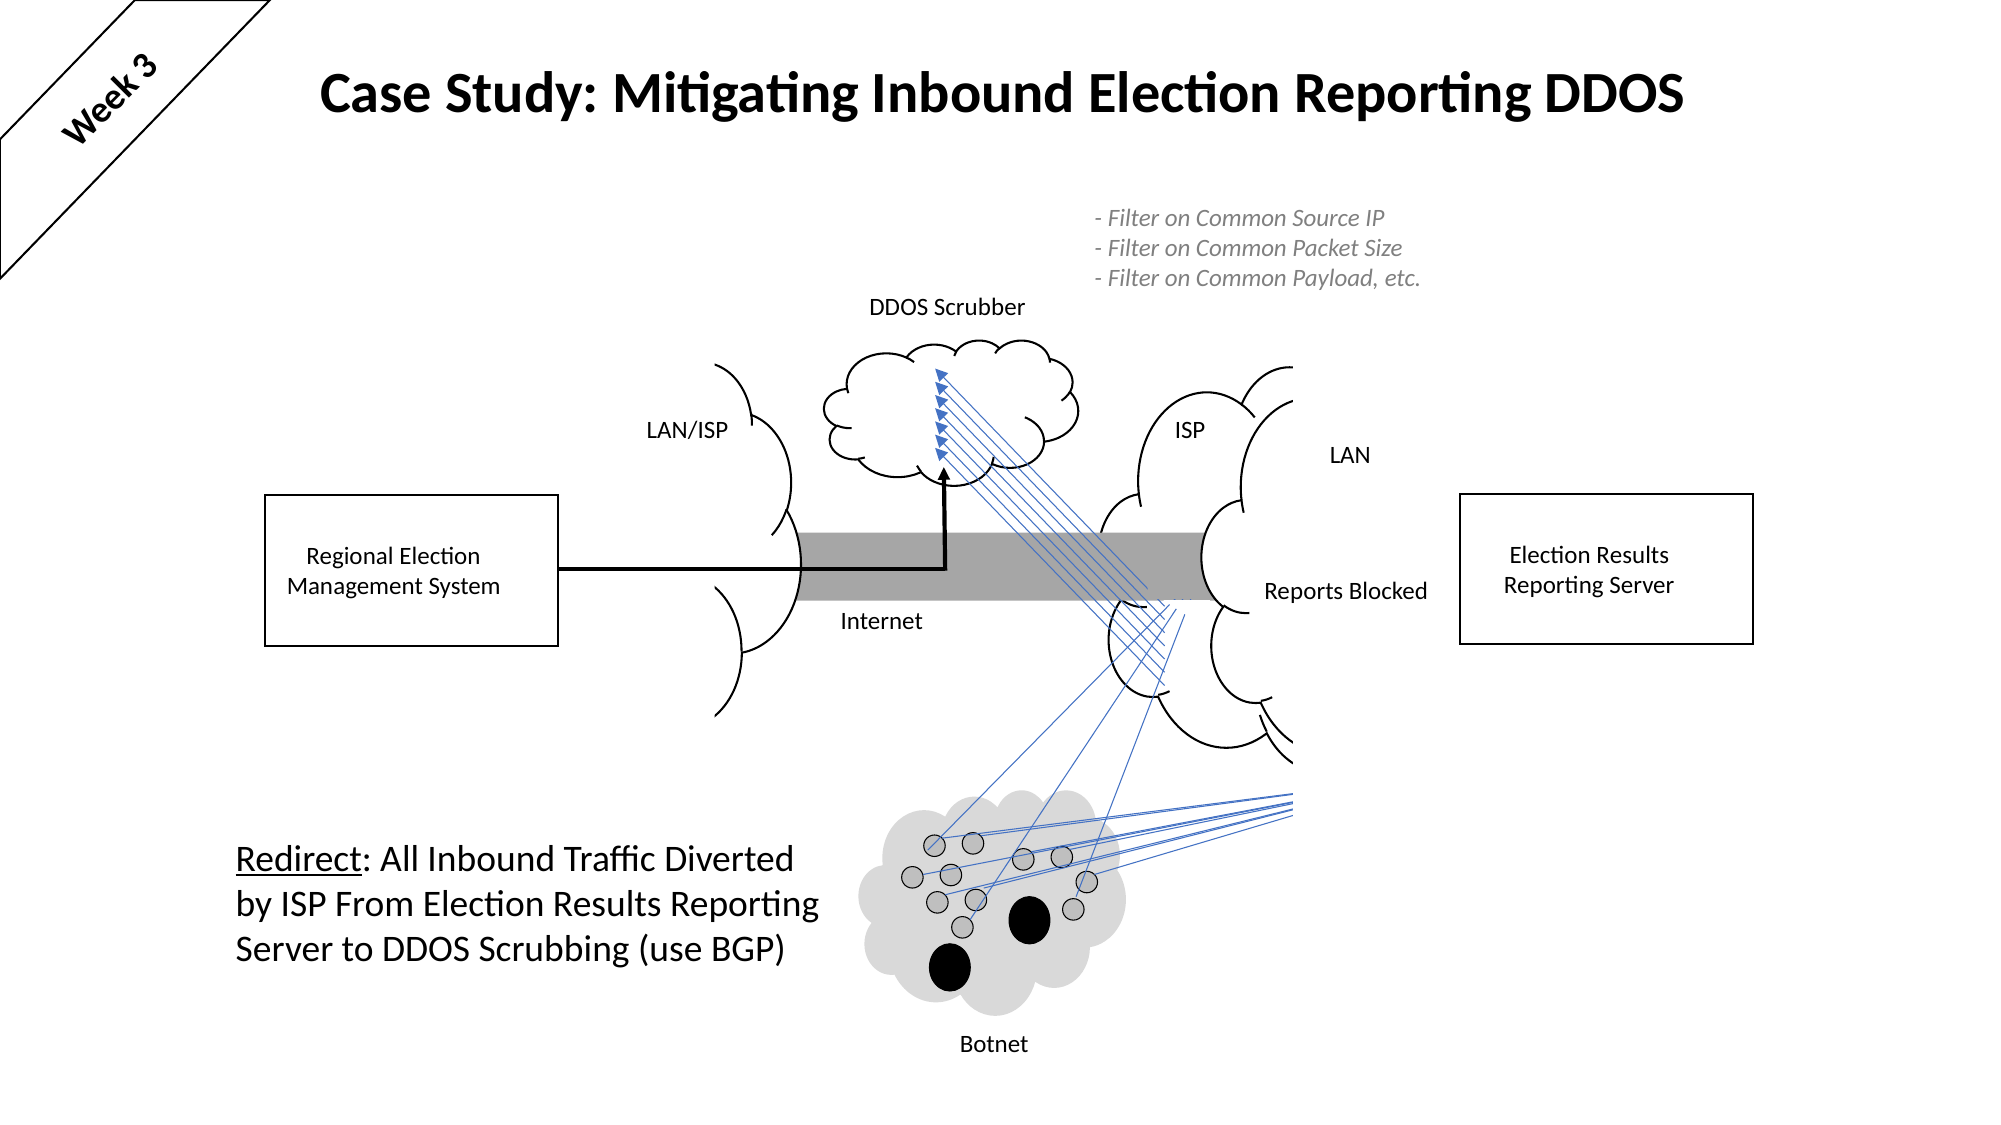

# Case Study: Mitigating Inbound Election Reporting DDOS
Week 3
- Filter on Common Source IP
- Filter on Common Packet Size
- Filter on Common Payload, etc.
DDOS Scrubber

LAN/ISP
ISP
LAN
LAN

Election Results
Reporting Server
Regional Election
Management System

Reports Blocked
Internet

Redirect: All Inbound Traffic Diverted
by ISP From Election Results Reporting
Server to DDOS Scrubbing (use BGP)

Botnet